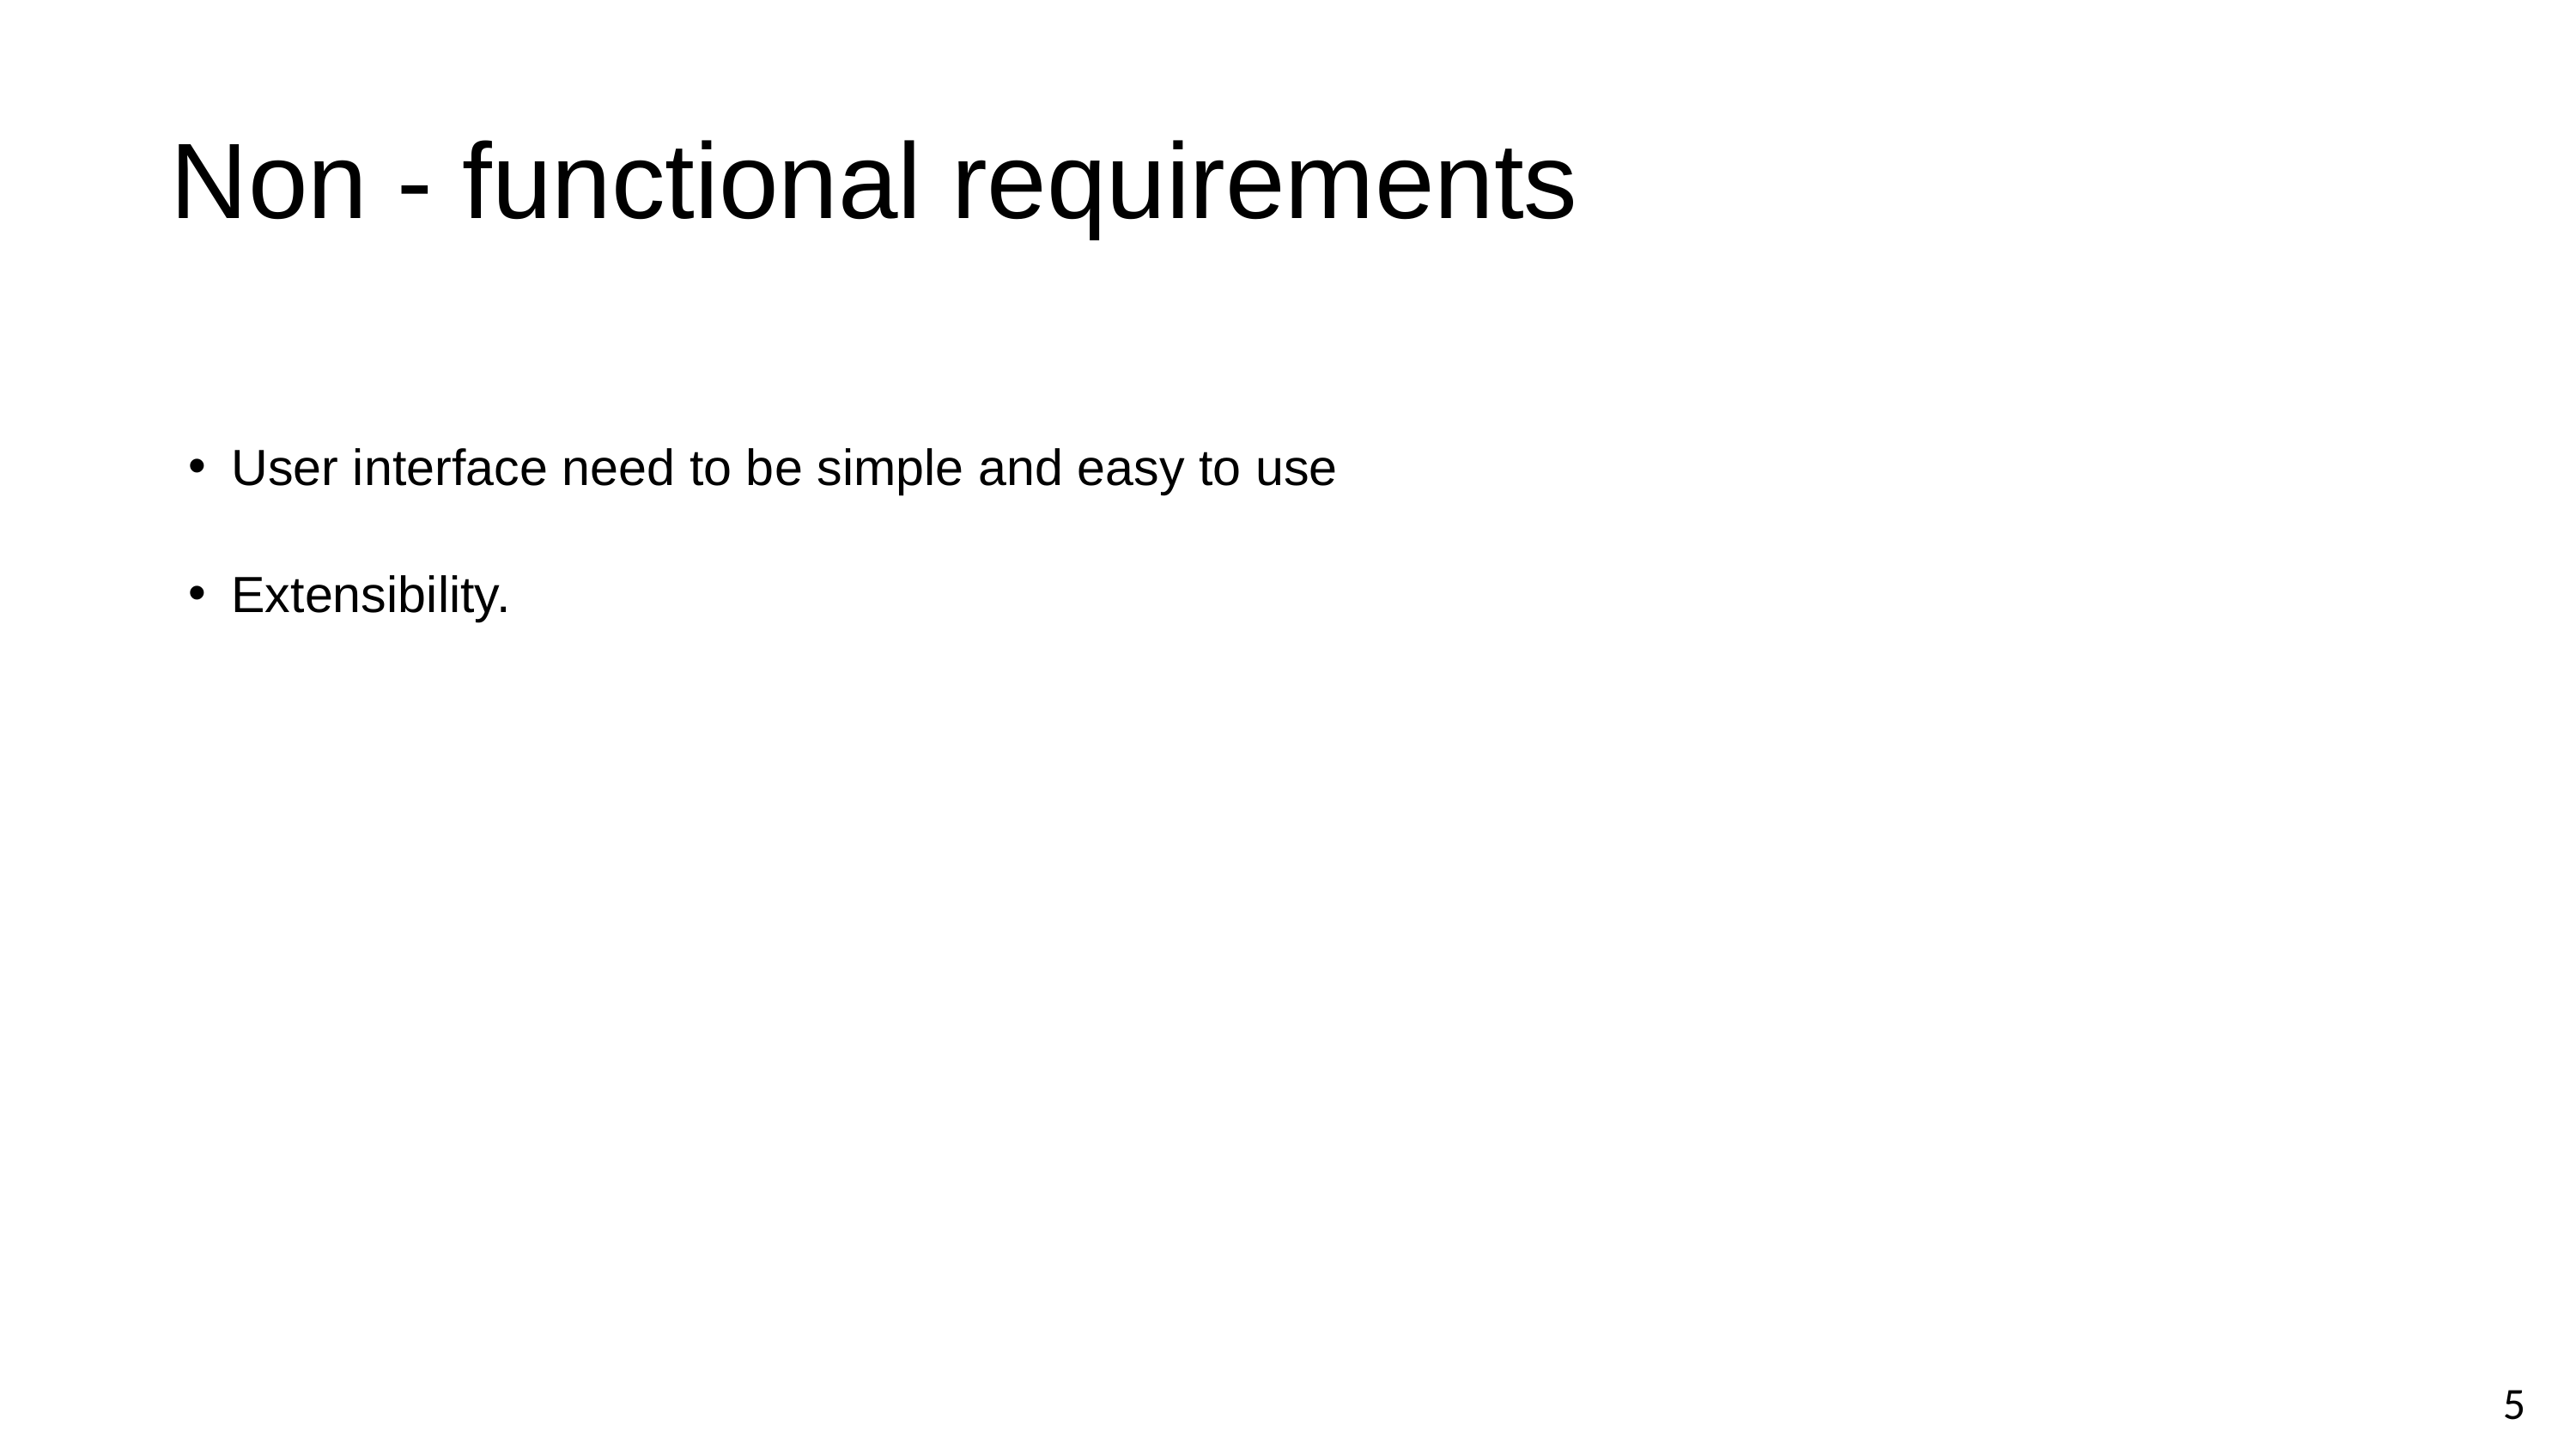

Non - functional requirements
User interface need to be simple and easy to use
Extensibility.

5